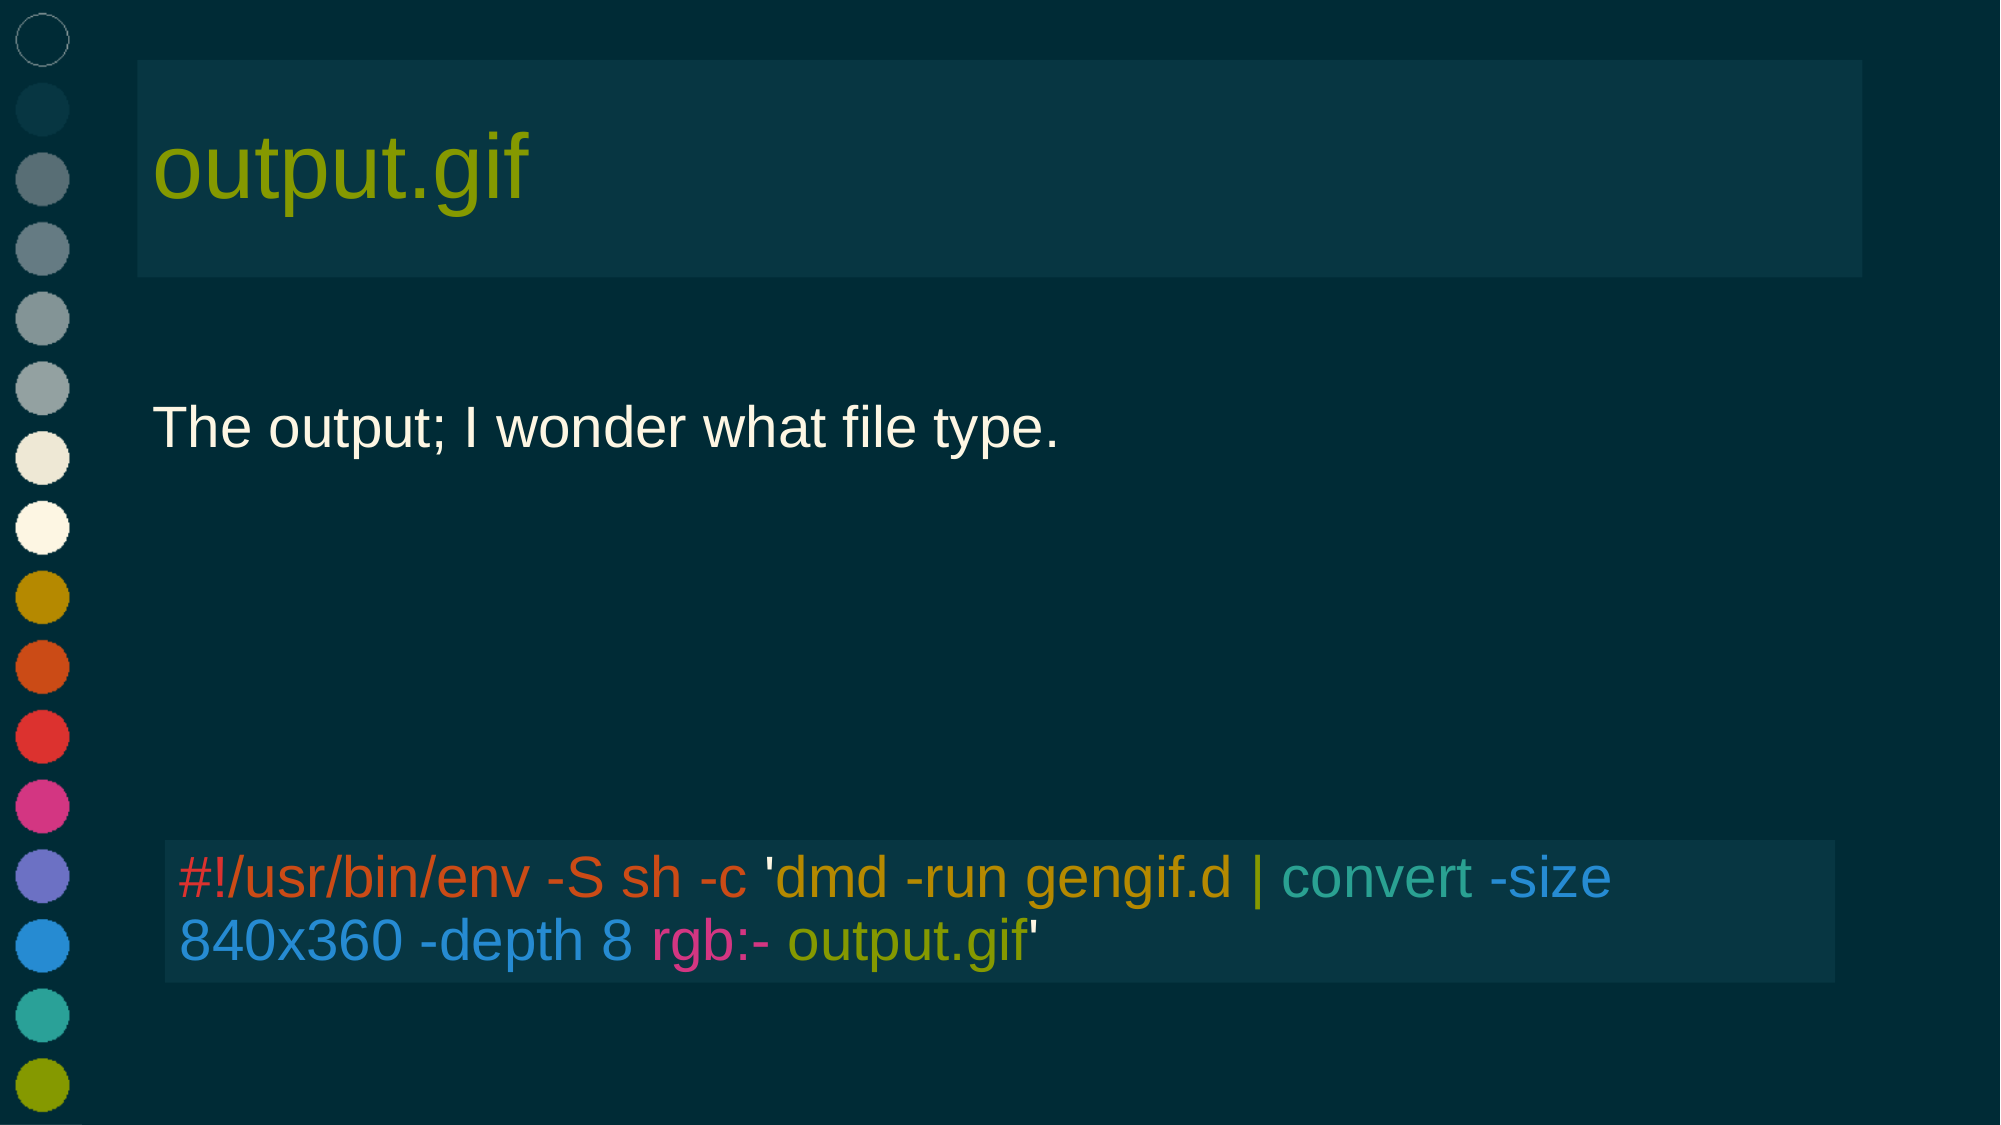

# output.gif

The output; I wonder what file type.
#!/usr/bin/env -S sh -c 'dmd -run gengif.d | convert -size 840x360 -depth 8 rgb:- output.gif'